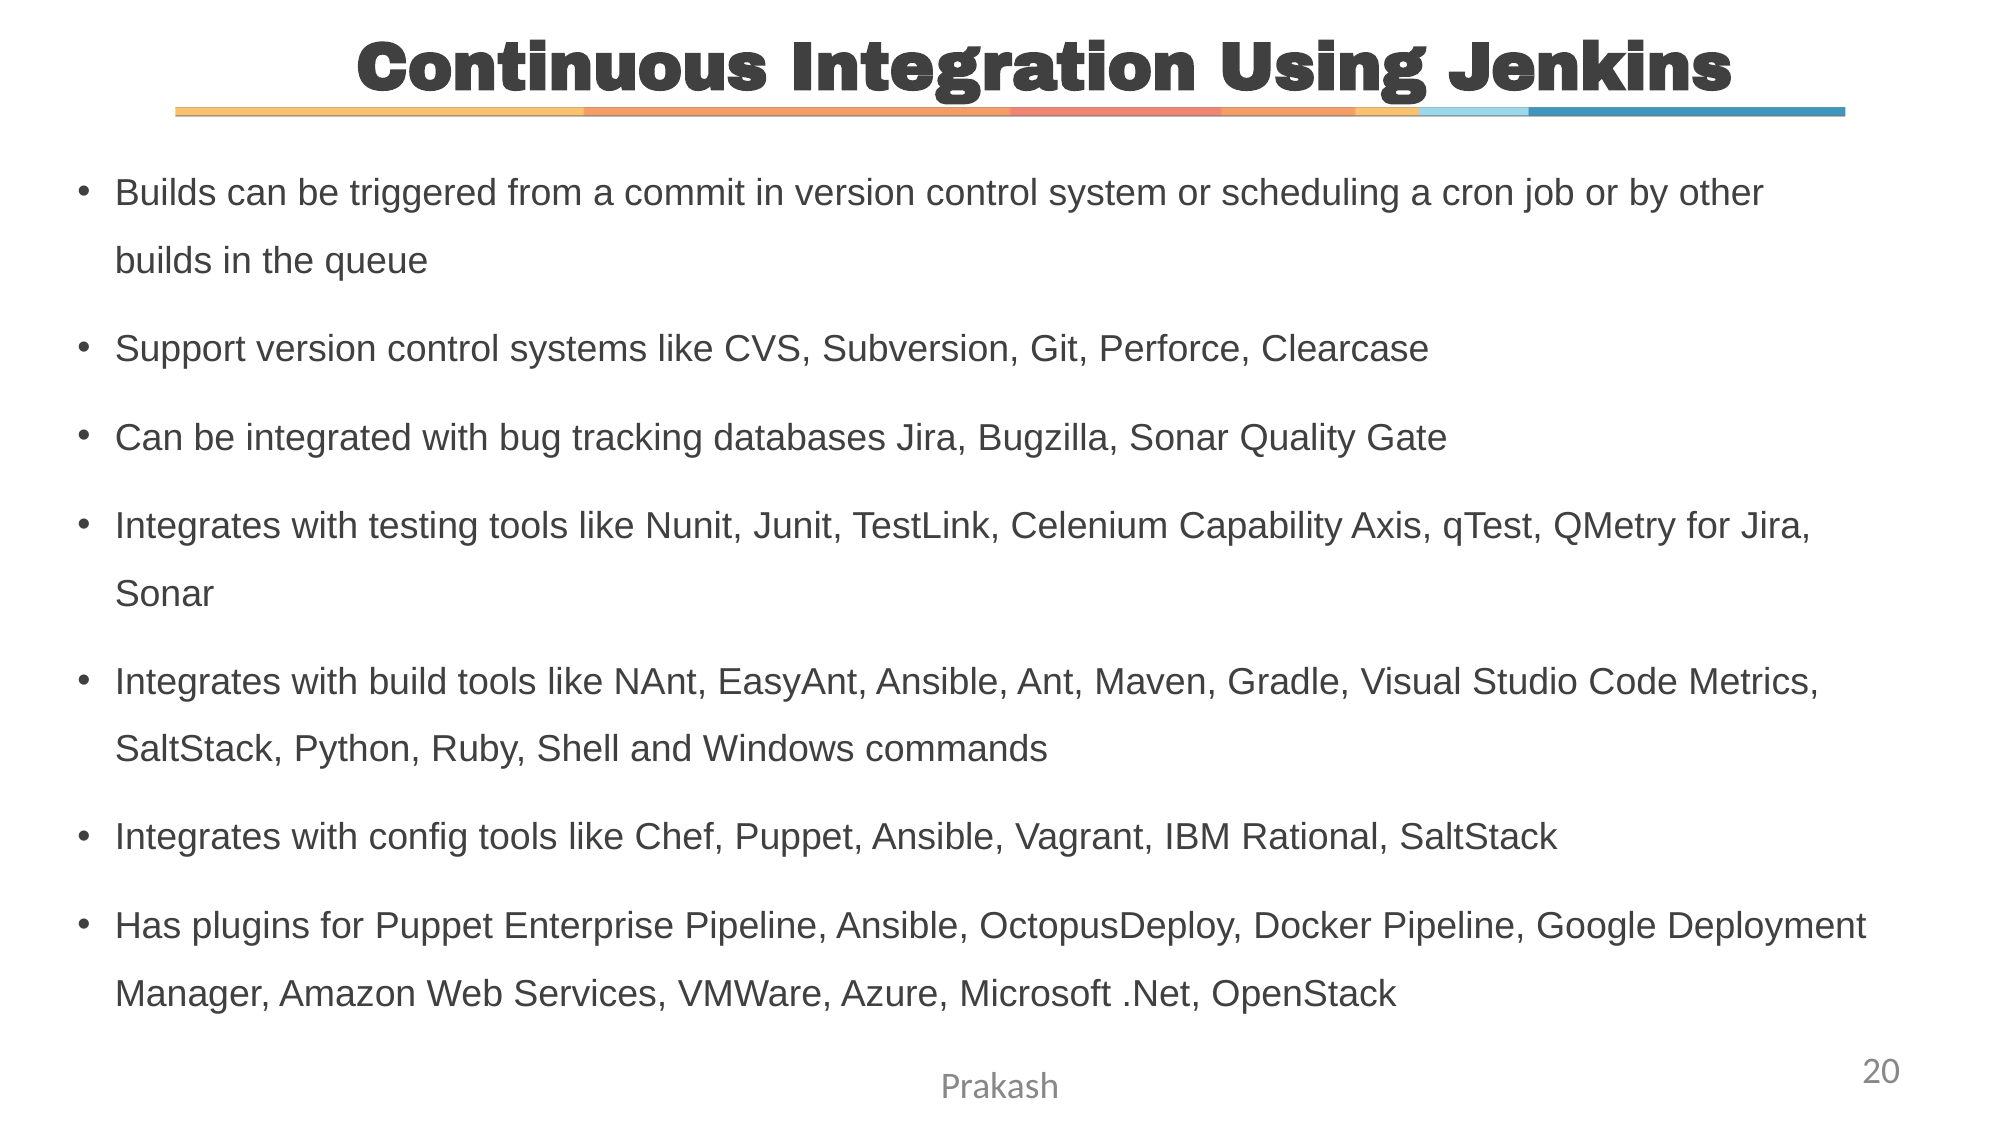

# Continuous Integration Using Jenkins

Builds can be triggered from a commit in version control system or scheduling a cron job or by other
builds in the queue
Support version control systems like CVS, Subversion, Git, Perforce, Clearcase
Can be integrated with bug tracking databases Jira, Bugzilla, Sonar Quality Gate
Integrates with testing tools like Nunit, Junit, TestLink, Celenium Capability Axis, qTest, QMetry for Jira,  Sonar
Integrates with build tools like NAnt, EasyAnt, Ansible, Ant, Maven, Gradle, Visual Studio Code Metrics,
SaltStack, Python, Ruby, Shell and Windows commands
Integrates with config tools like Chef, Puppet, Ansible, Vagrant, IBM Rational, SaltStack
Has plugins for Puppet Enterprise Pipeline, Ansible, OctopusDeploy, Docker Pipeline, Google Deployment  Manager, Amazon Web Services, VMWare, Azure, Microsoft .Net, OpenStack
Prakash
20